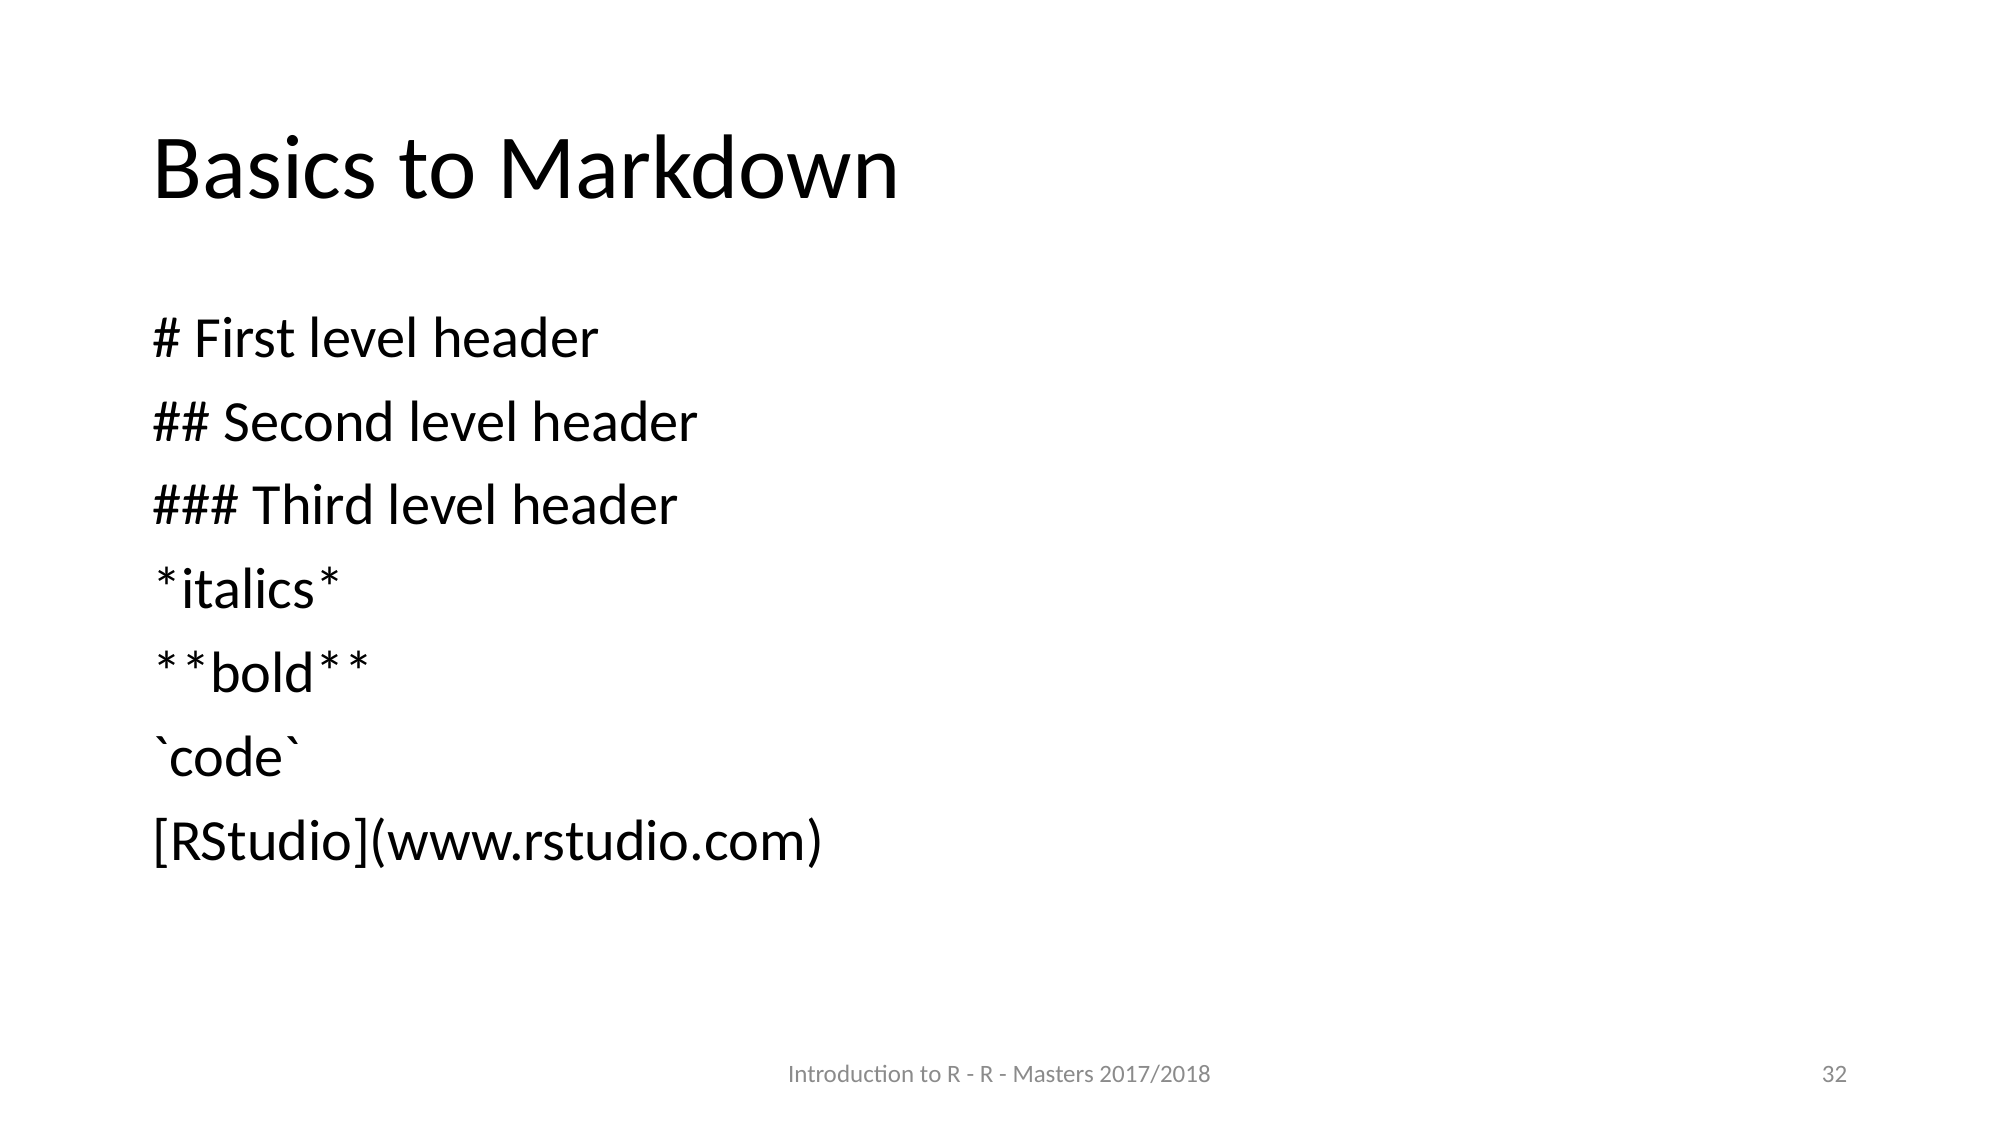

# Basics to Markdown
# First level header
## Second level header
### Third level header
*italics*
**bold**
`code`
[RStudio](www.rstudio.com)
Introduction to R - R - Masters 2017/2018
32